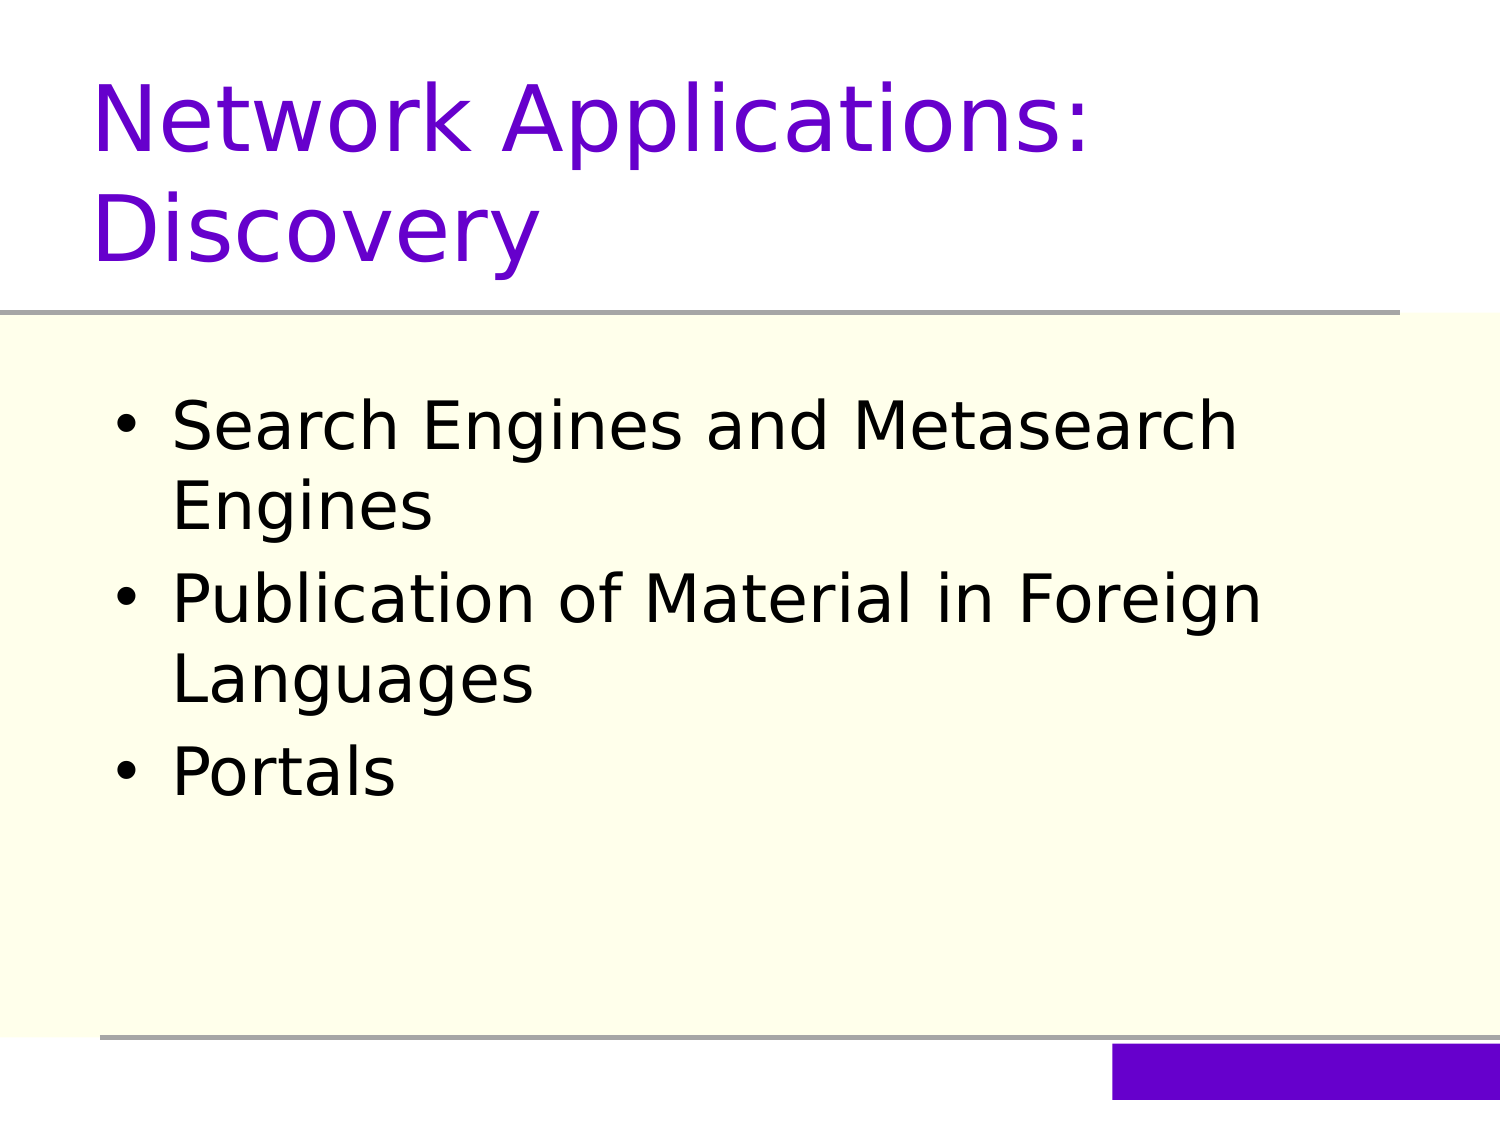

Network Applications: Discovery
Search Engines and Metasearch Engines
Publication of Material in Foreign Languages
Portals